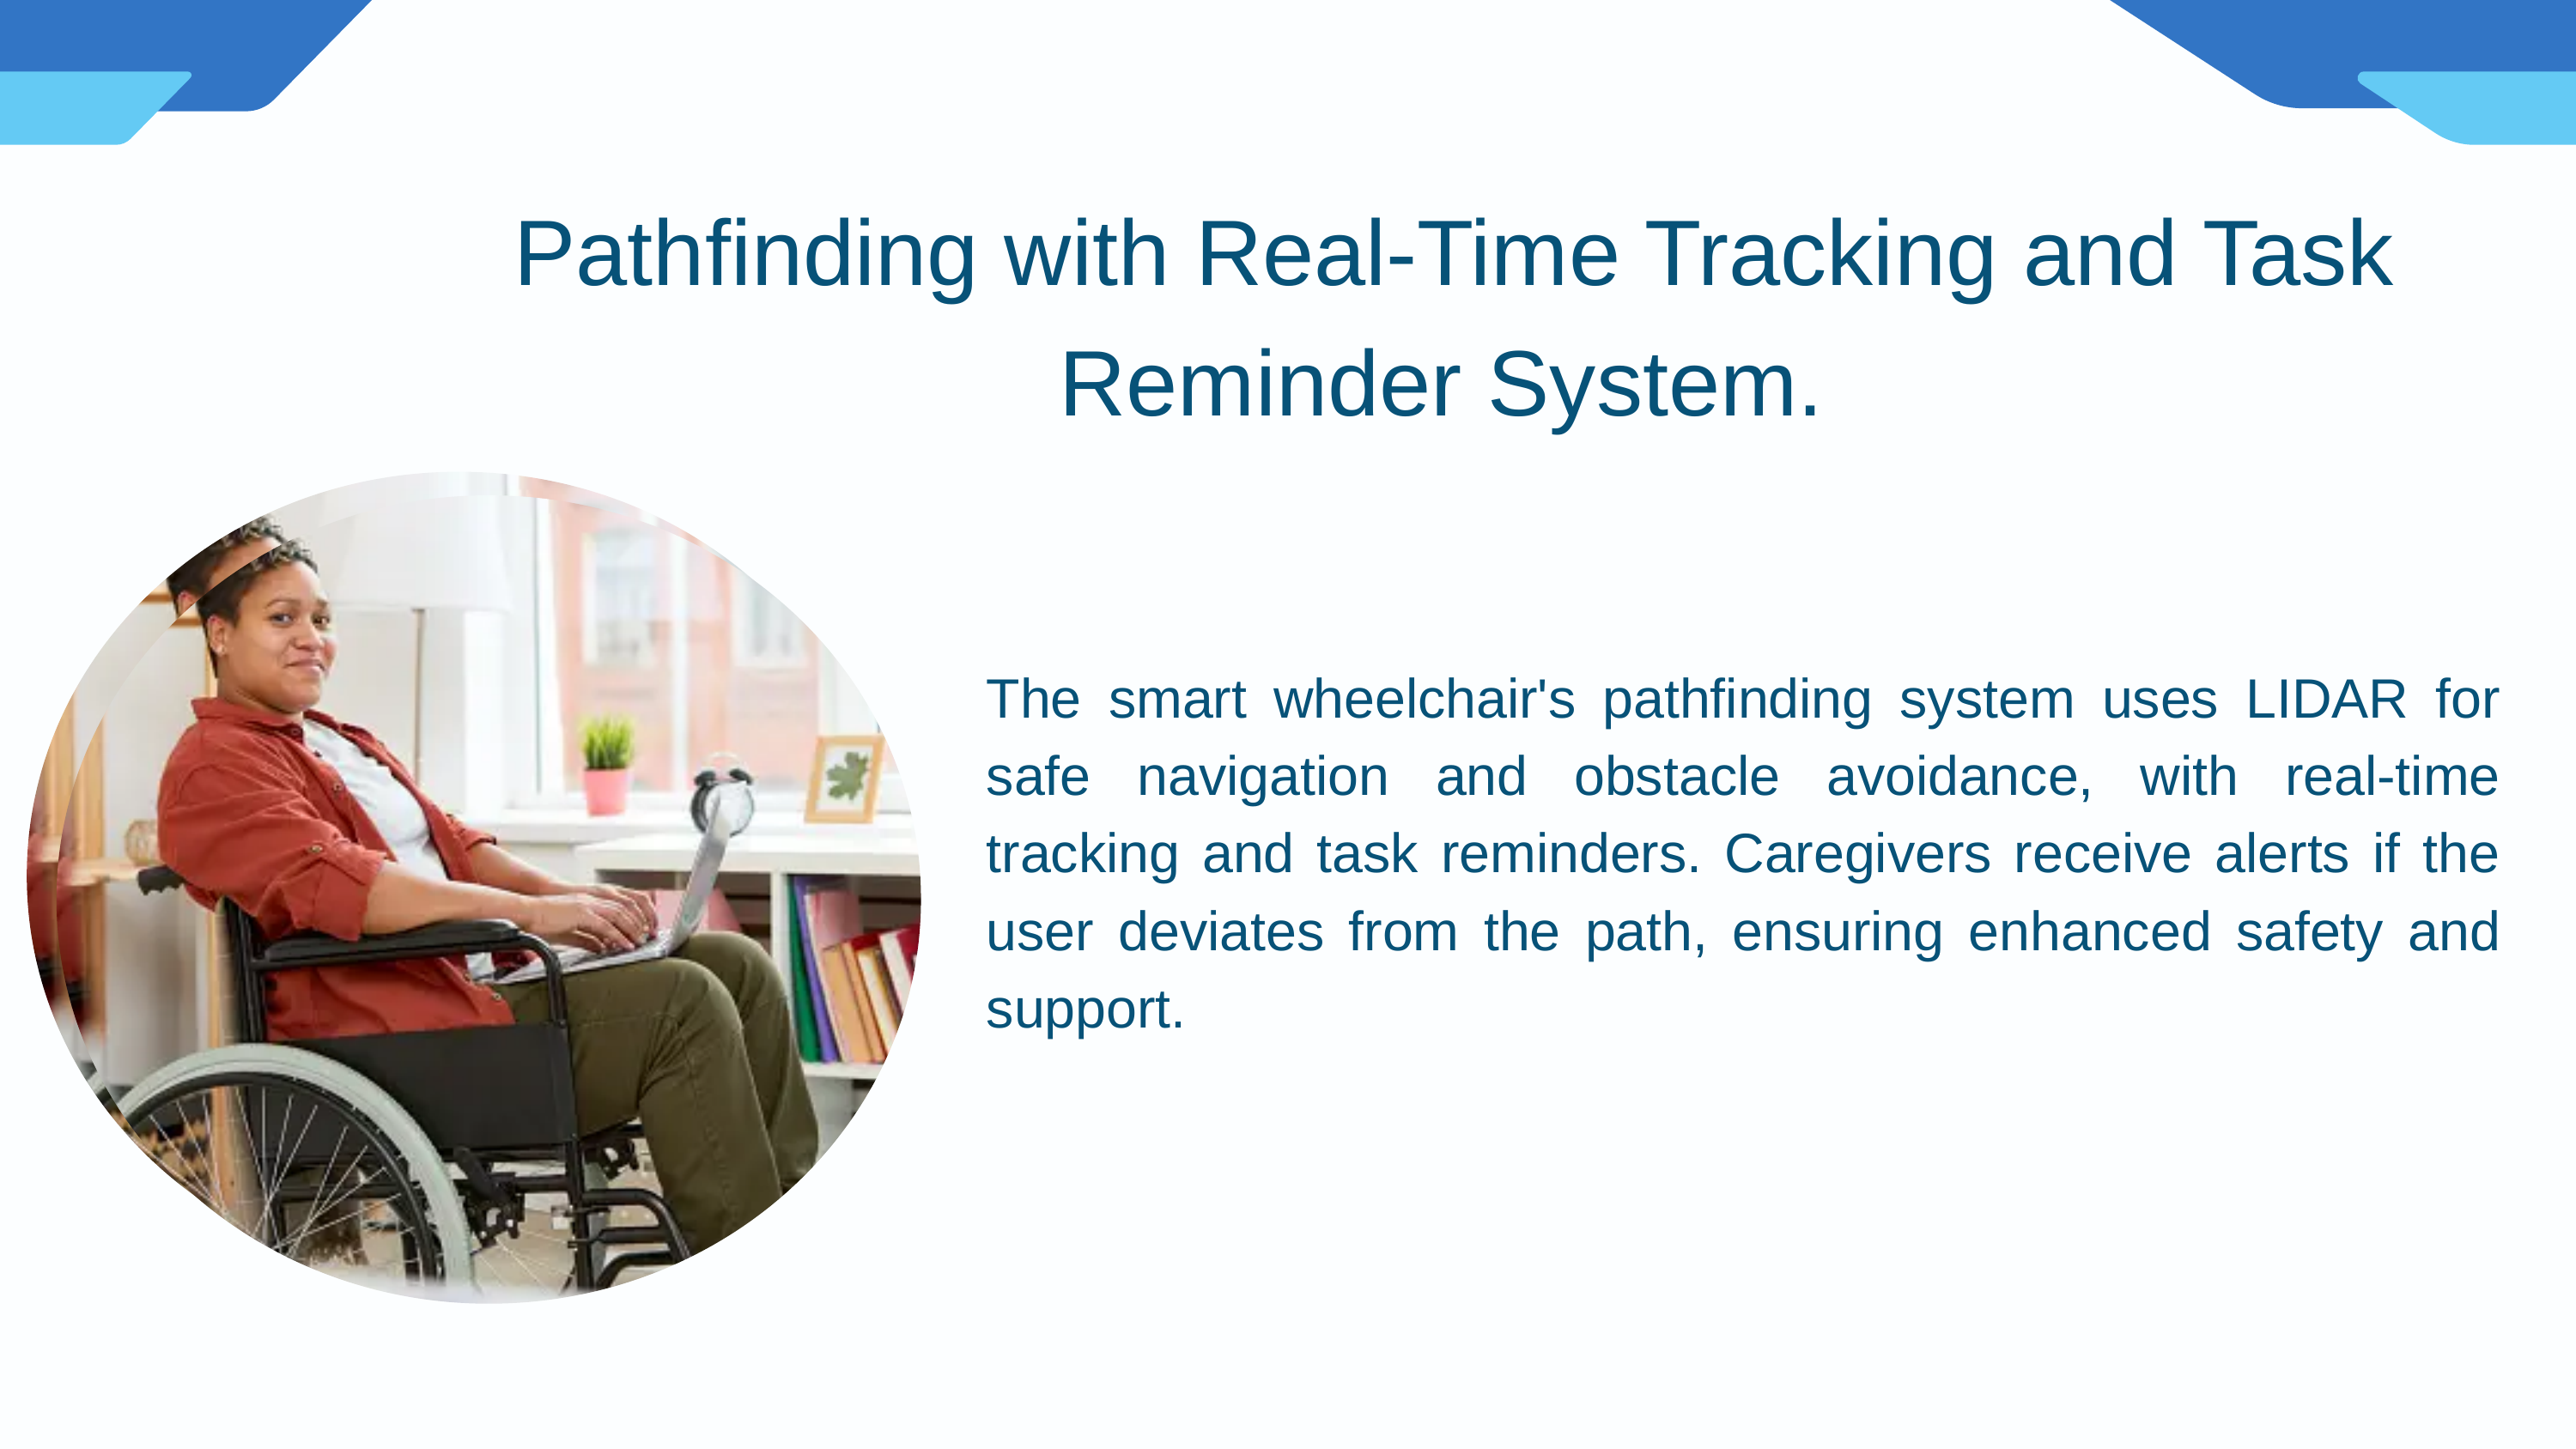

Pathfinding with Real-Time Tracking and Task Reminder System.

The smart wheelchair's pathfinding system uses LIDAR for safe navigation and obstacle avoidance, with real-time tracking and task reminders. Caregivers receive alerts if the user deviates from the path, ensuring enhanced safety and support.